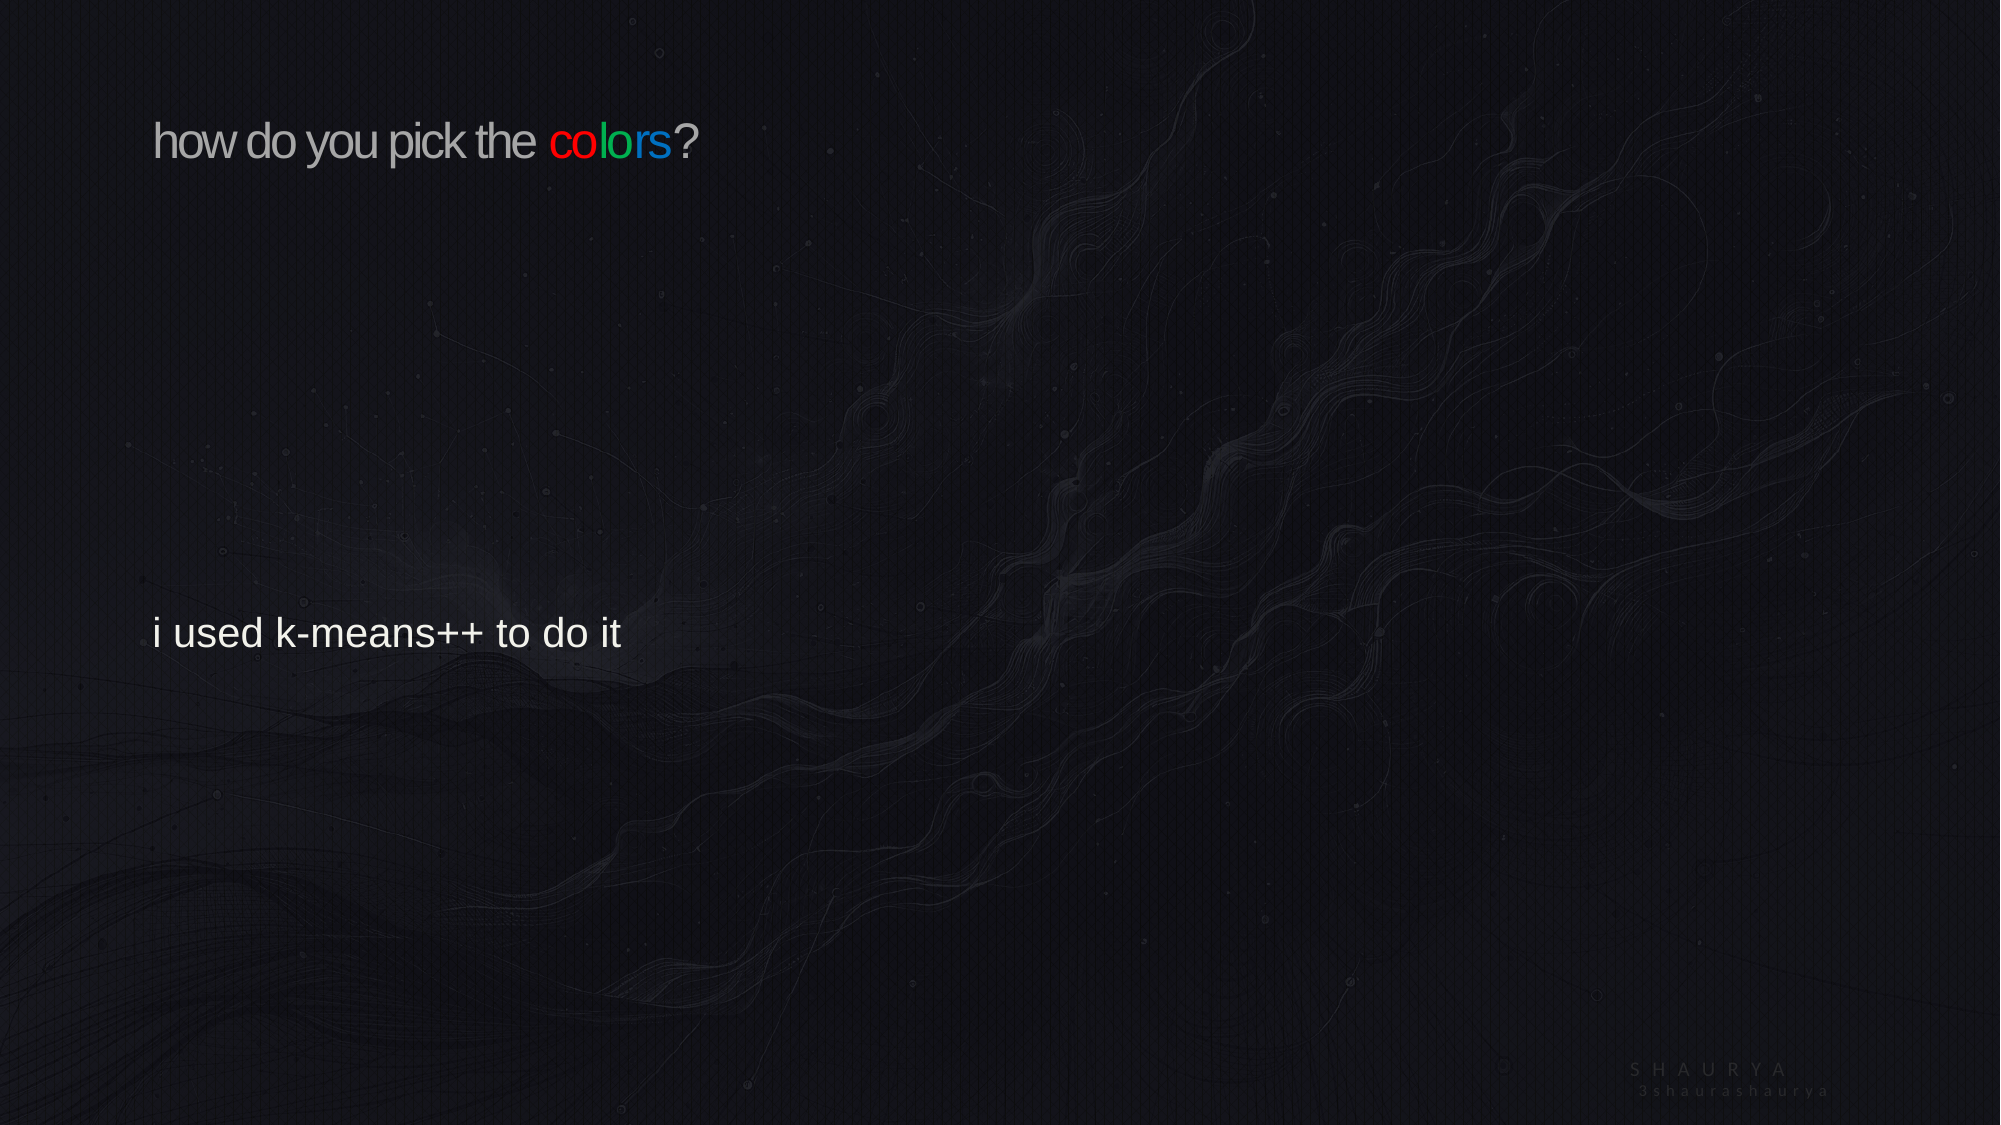

# how do you pick the colors?
i used k-means++ to do it